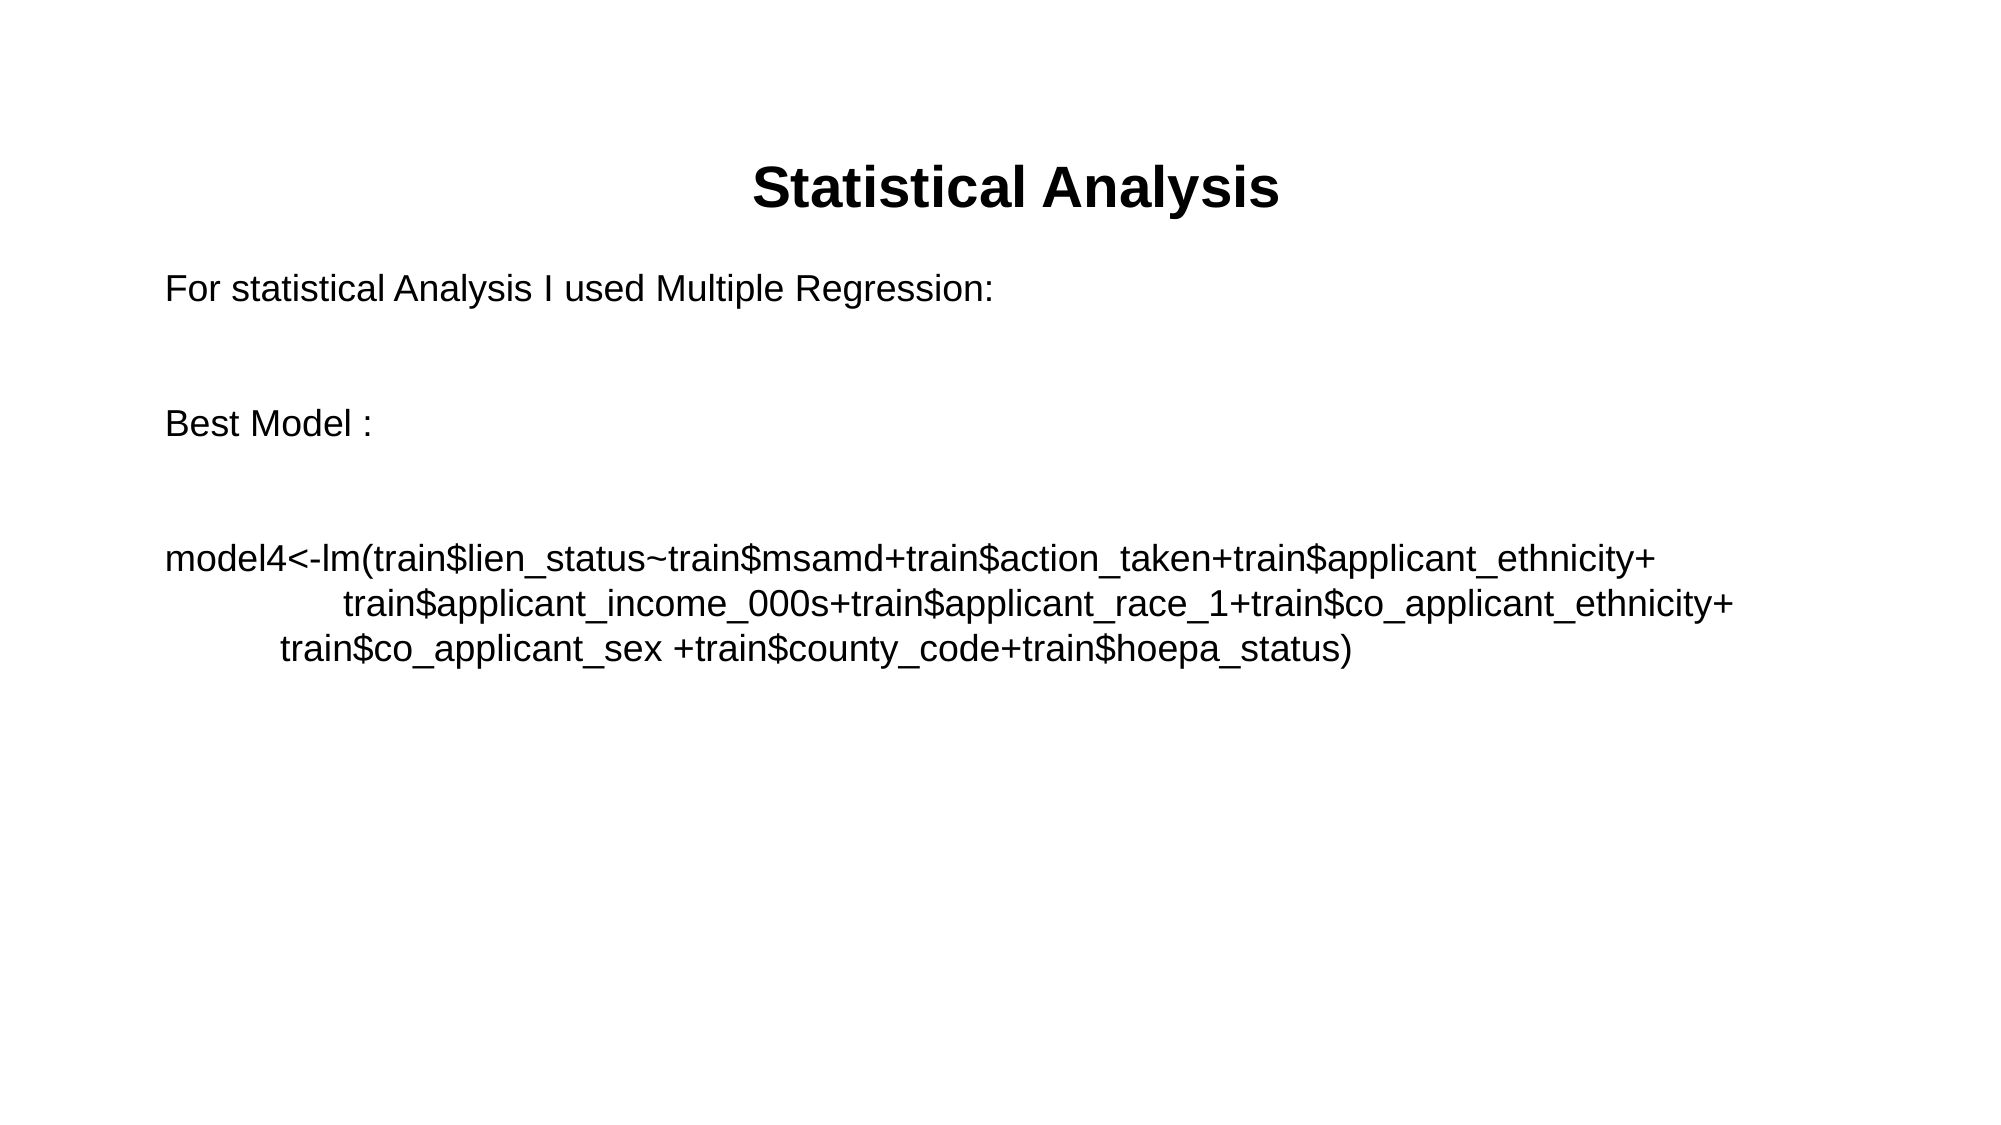

Statistical Analysis

For statistical Analysis I used Multiple Regression:

Best Model :

model4<-lm(train$lien_status~train$msamd+train$action_taken+train$applicant_ethnicity+
                 train$applicant_income_000s+train$applicant_race_1+train$co_applicant_ethnicity+
           train$co_applicant_sex +train$county_code+train$hoepa_status)